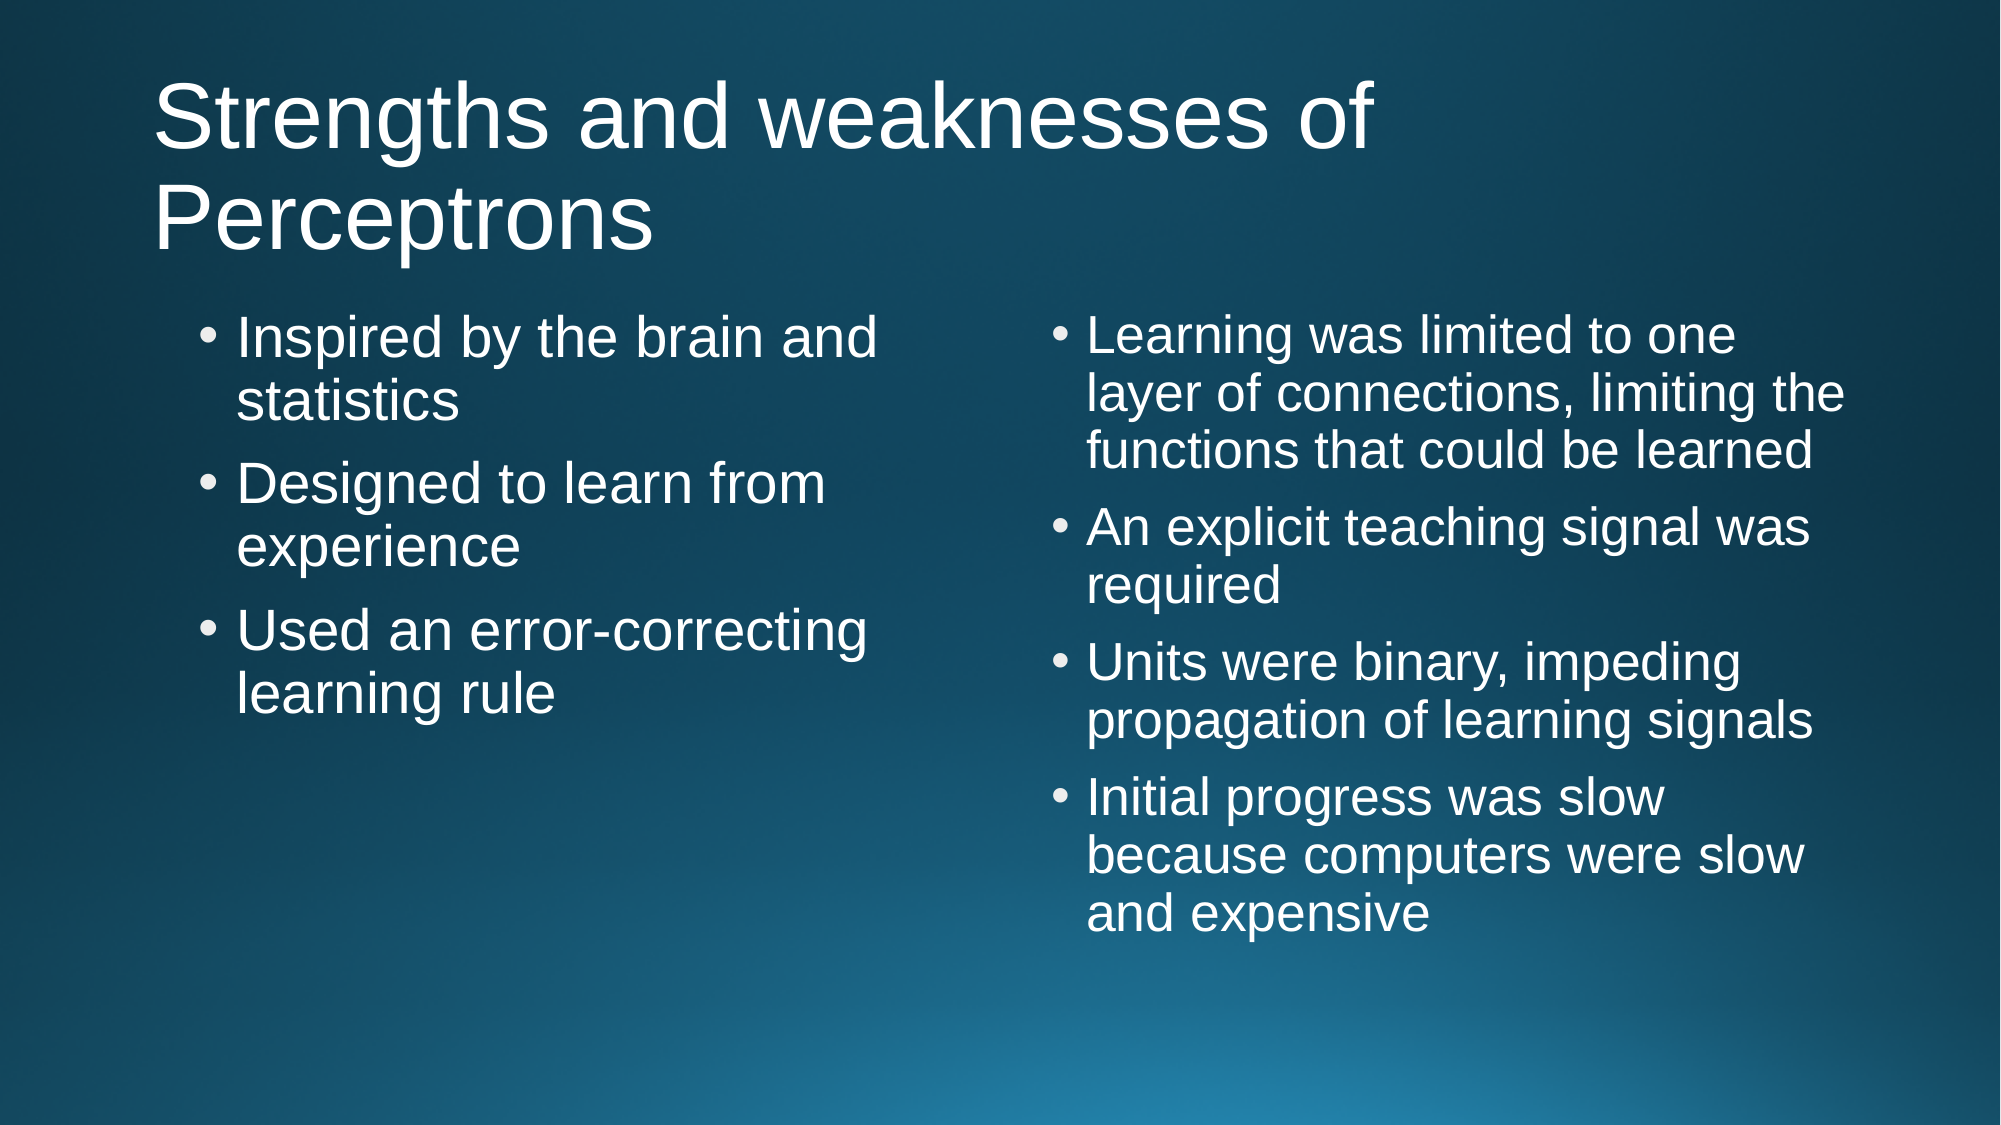

# Strengths and weaknesses of Perceptrons
Inspired by the brain and statistics
Designed to learn from experience
Used an error-correcting learning rule

Learning was limited to one layer of connections, limiting the functions that could be learned
An explicit teaching signal was required
Units were binary, impeding propagation of learning signals
Initial progress was slow because computers were slow and expensive